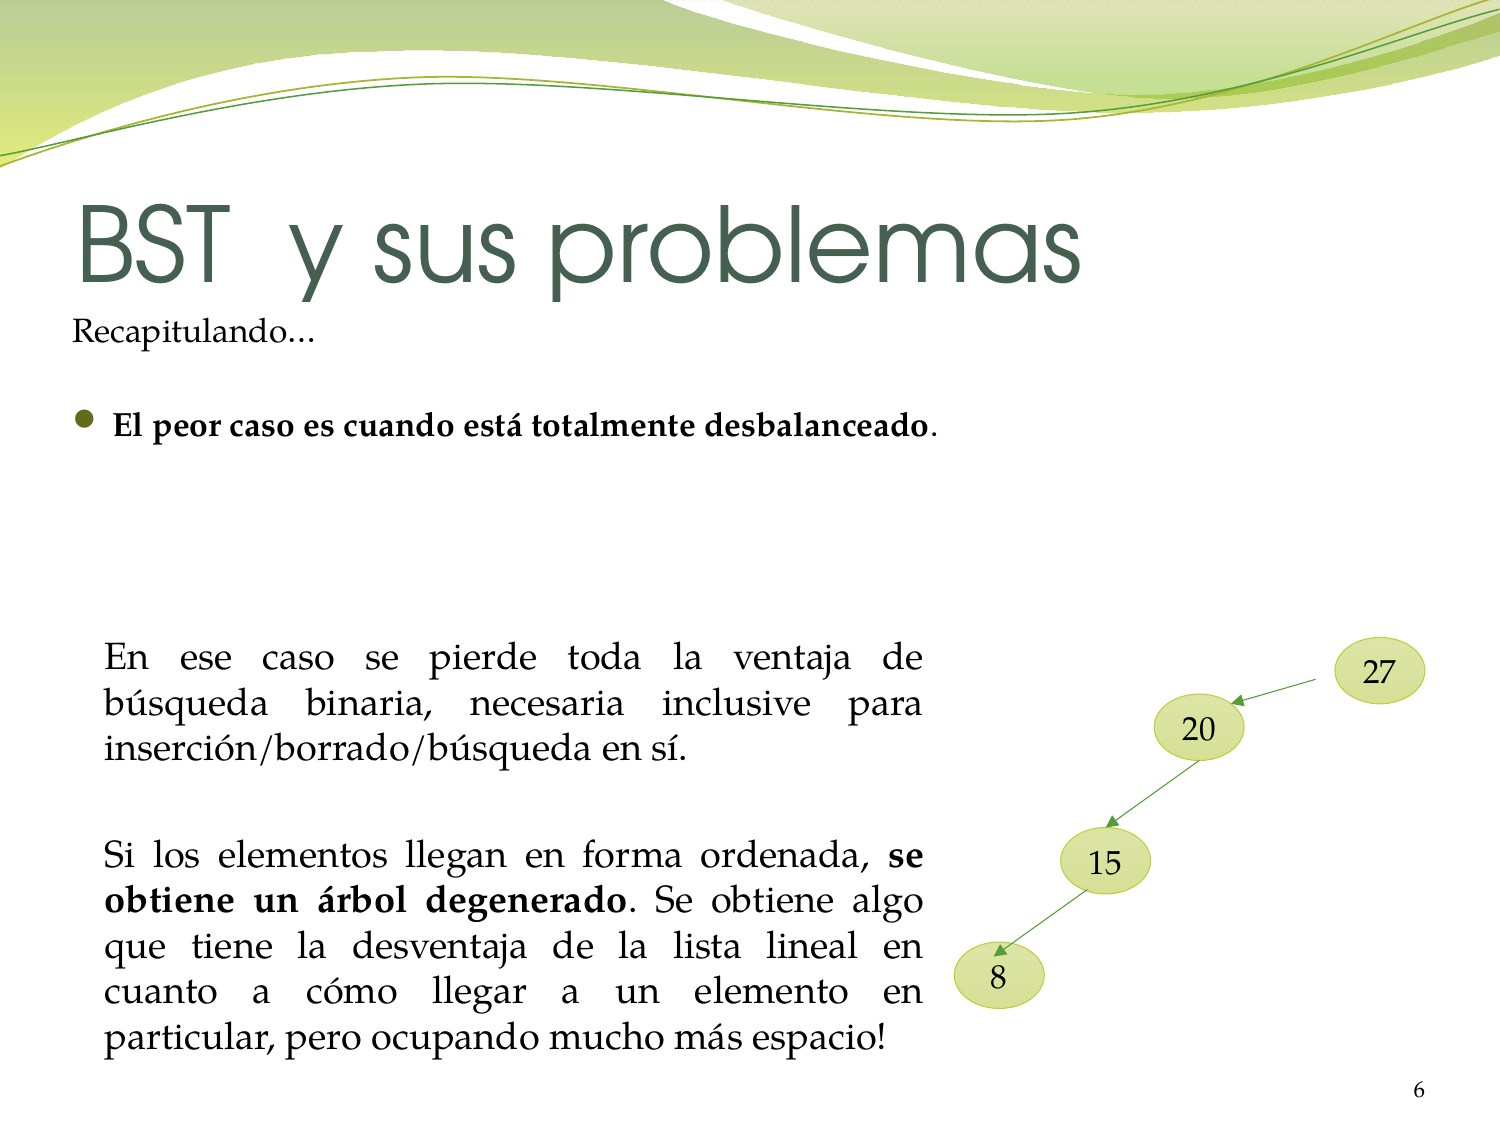

# BST  y sus problemas
Recapitulando…

El peor caso es cuando está totalmente desbalanceado.

En ese caso se pierde toda la ventaja de búsqueda binaria, necesaria inclusive para inserción/borrado/búsqueda en sí.

Si los elementos llegan en forma ordenada, se obtiene un árbol degenerado. Se obtiene algo que tiene la desventaja de la lista lineal en cuanto a cómo llegar a un elemento en particular, pero ocupando mucho más espacio!

27
20
15
8
6